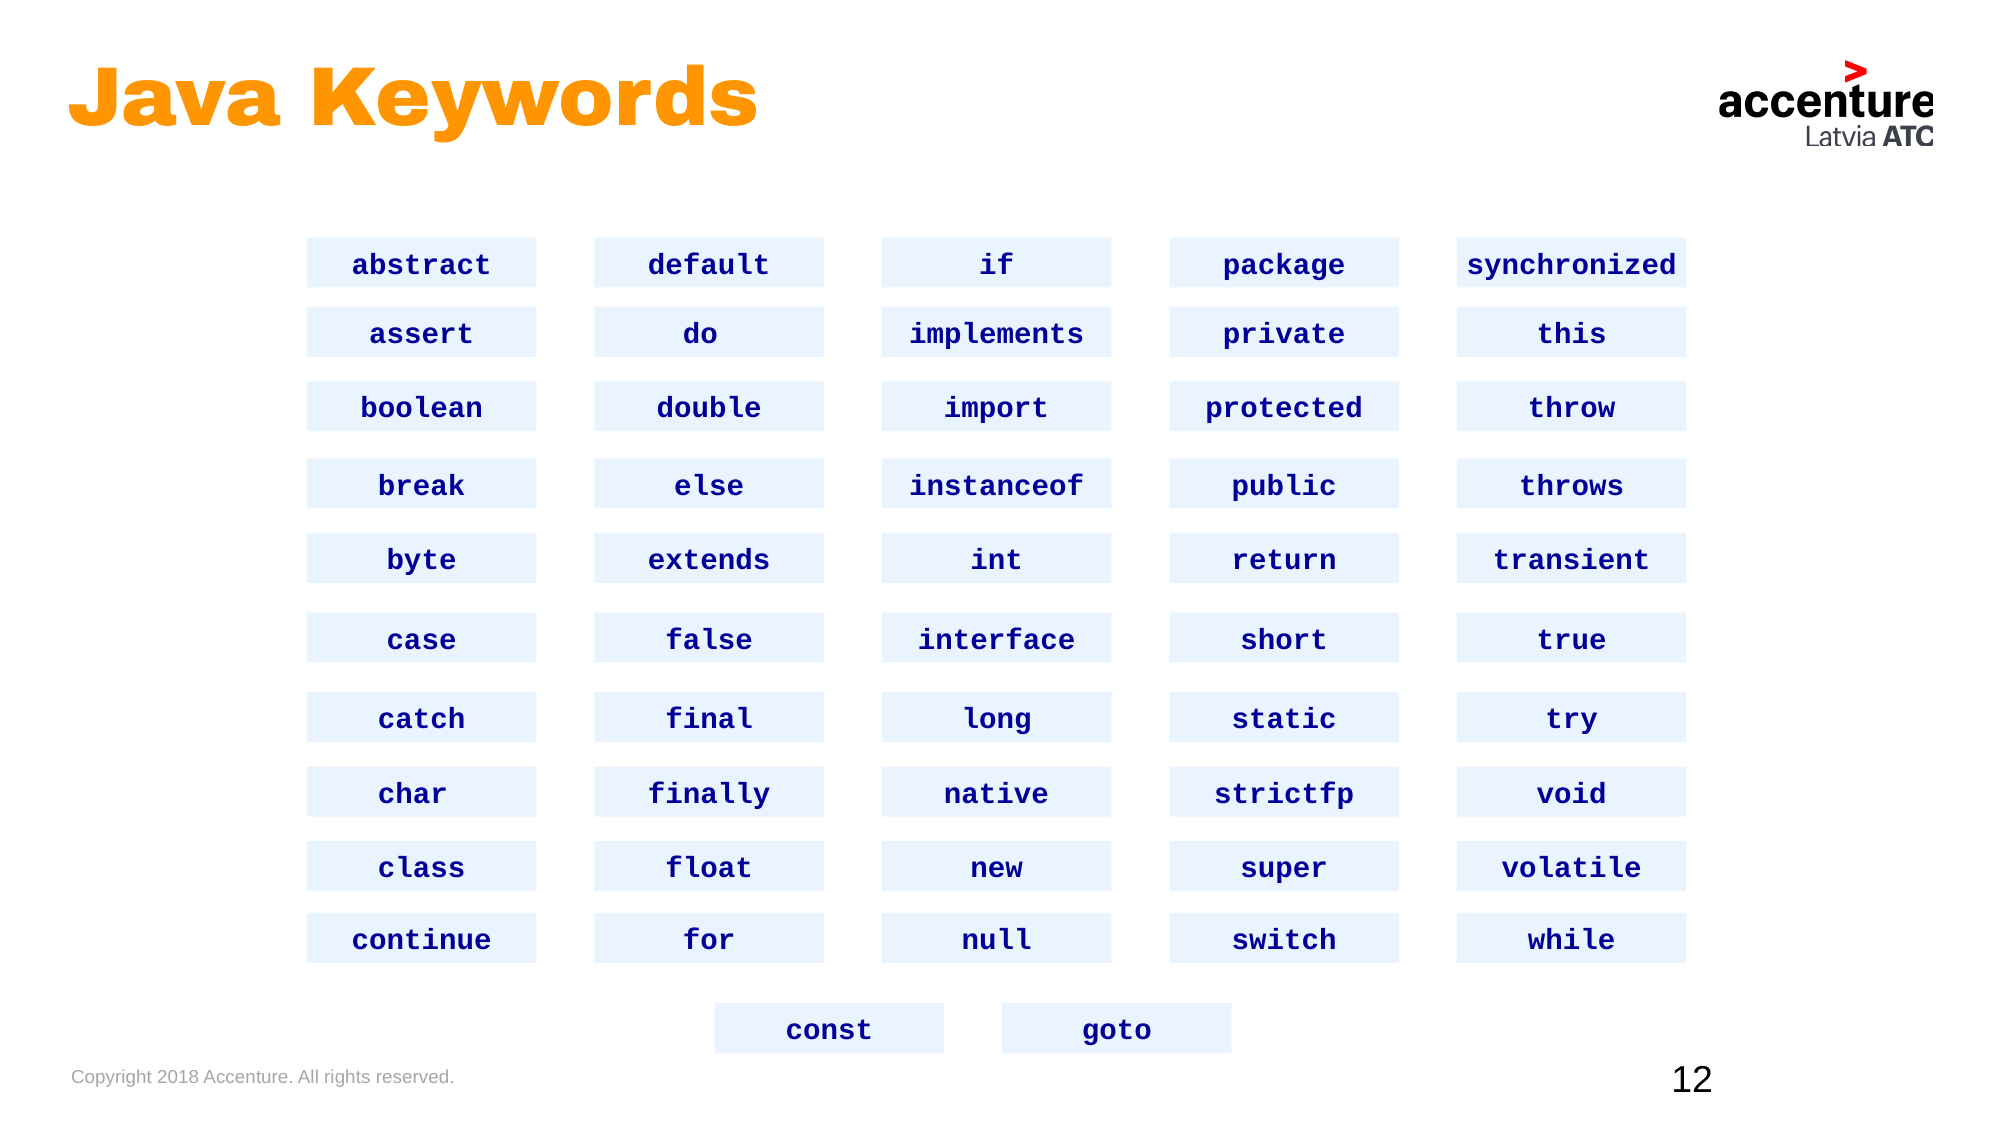

Java Keywords
abstract
default
if
package
synchronized
assert
do
implements
private
this
boolean
double
import
protected
throw
break
else
instanceof
public
throws
byte
extends
int
return
transient
case
false
interface
short
true
catch
final
long
static
try
char
finally
native
strictfp
void
class
float
new
super
volatile
continue
for
null
switch
while
const
goto
12